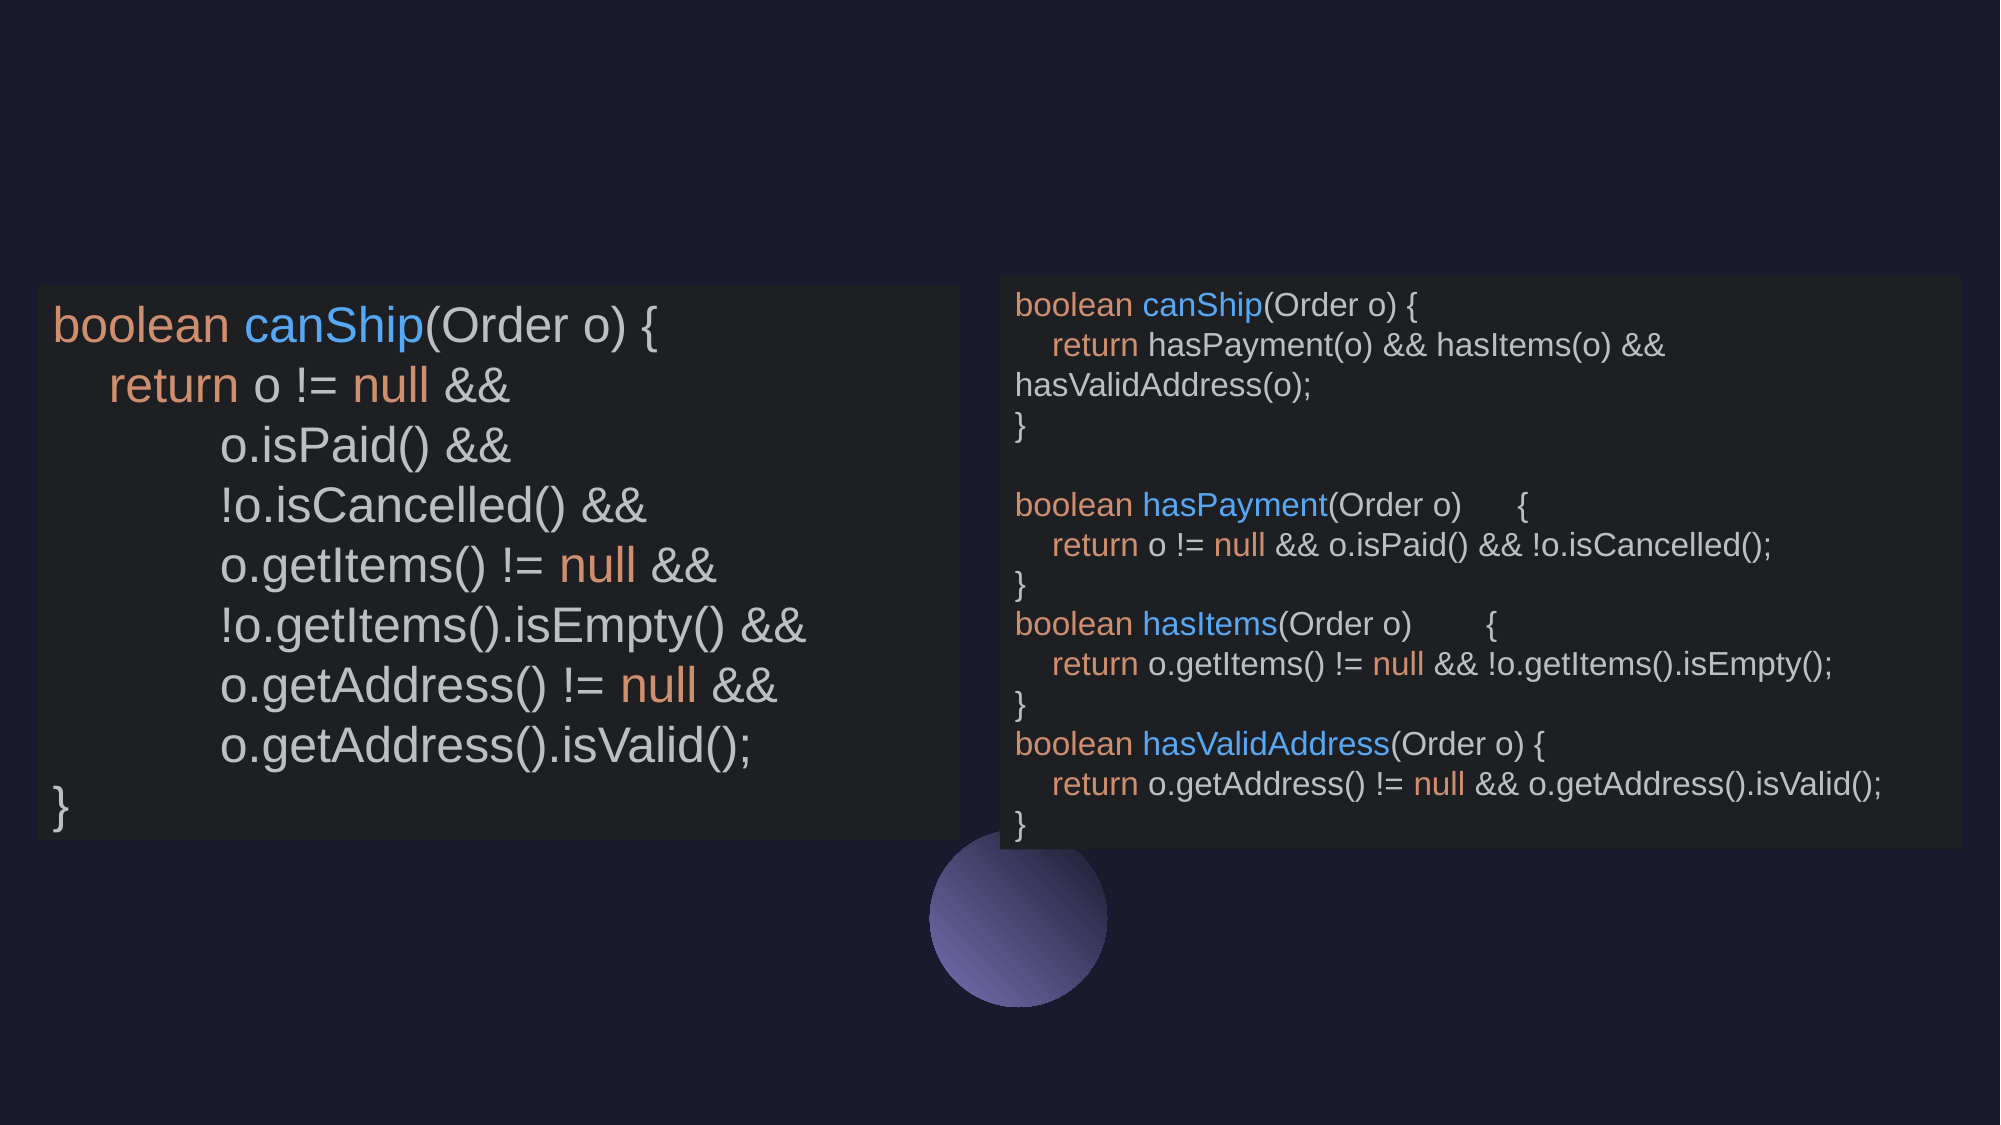

boolean canShip(Order o) {
    return o != null &&
            o.isPaid() &&
            !o.isCancelled() &&
            o.getItems() != null &&
            !o.getItems().isEmpty() &&
            o.getAddress() != null &&
            o.getAddress().isValid();
}
boolean canShip(Order o) {
    return hasPayment(o) && hasItems(o) && hasValidAddress(o);
}
boolean hasPayment(Order o)      {
    return o != null && o.isPaid() && !o.isCancelled();
}
boolean hasItems(Order o)        {
    return o.getItems() != null && !o.getItems().isEmpty();
}
boolean hasValidAddress(Order o) {
    return o.getAddress() != null && o.getAddress().isValid();
}